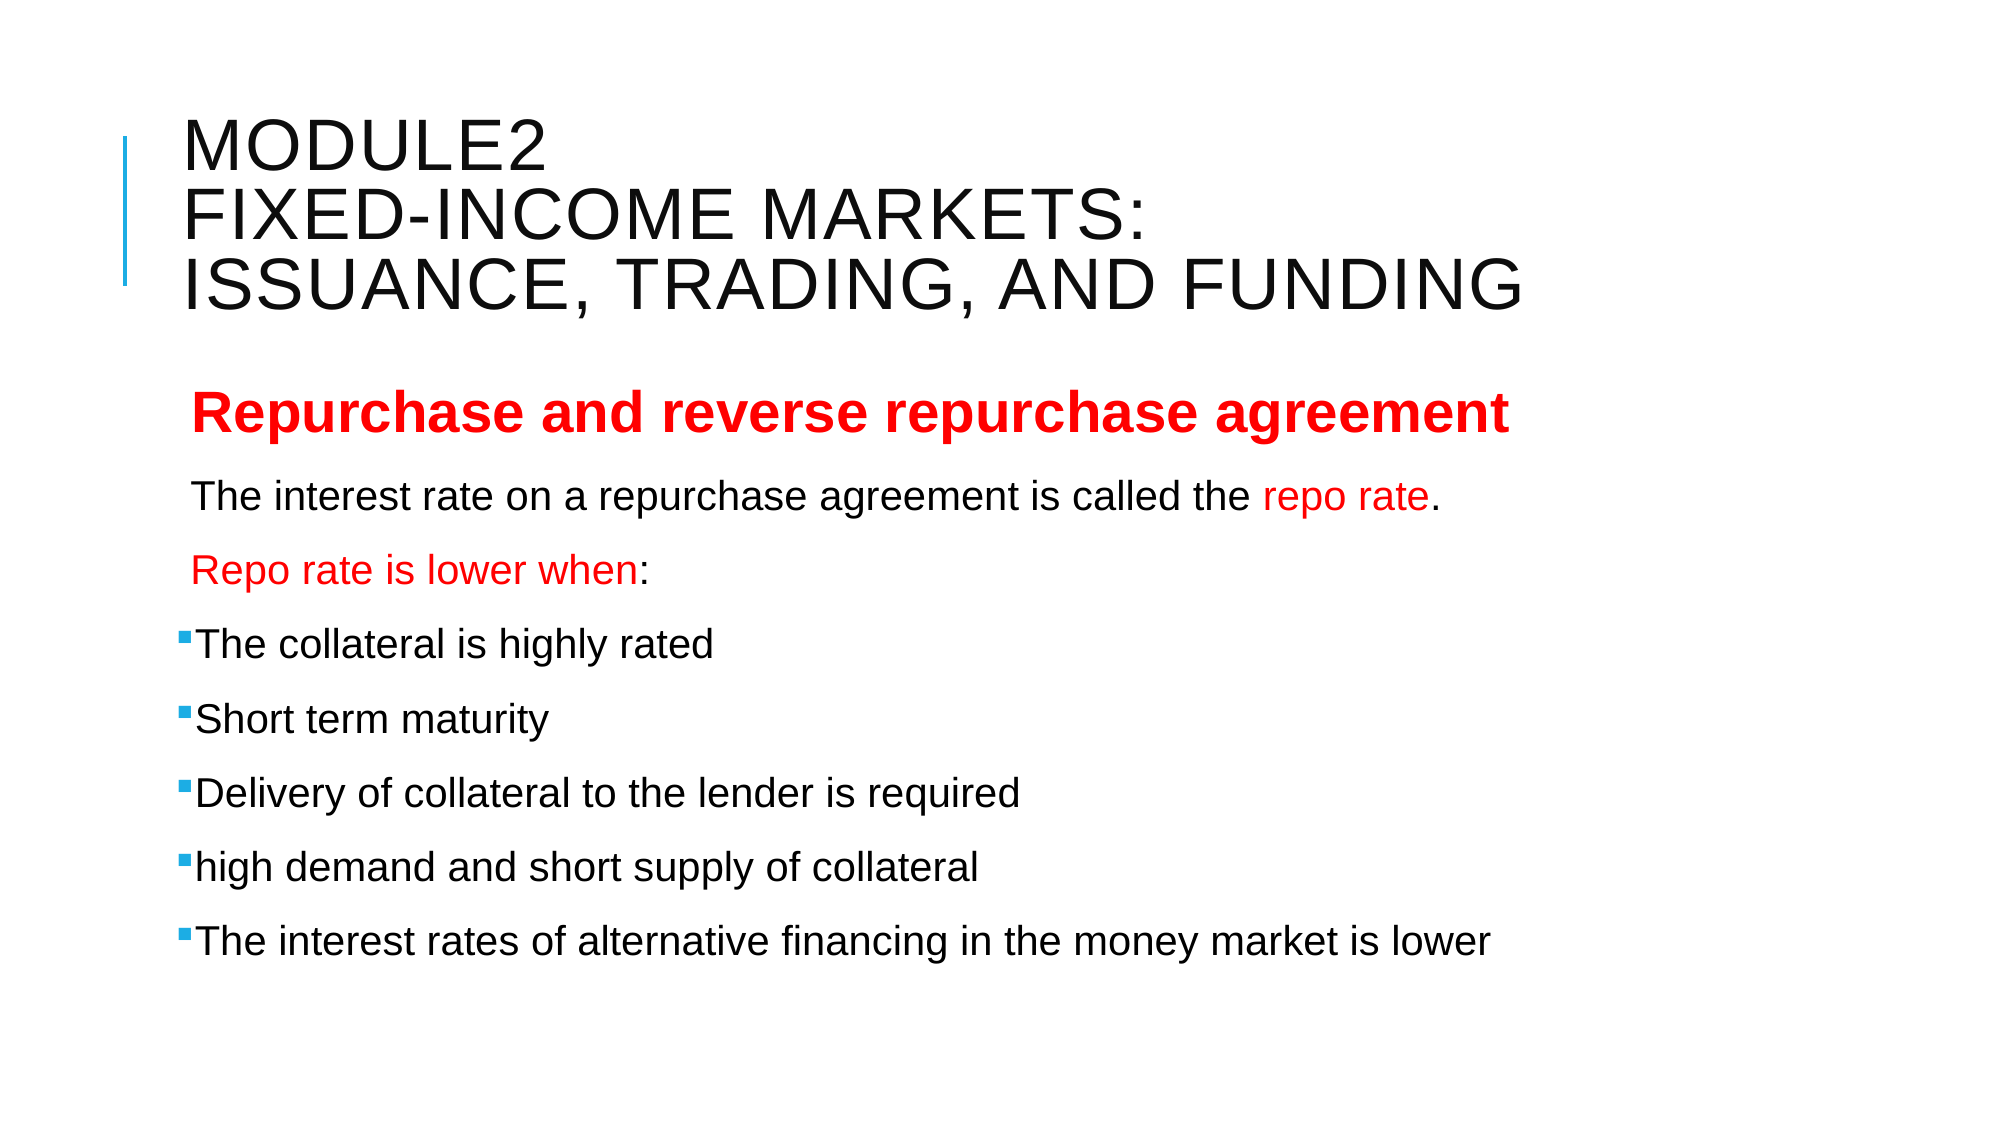

# Module2 Fixed-Income markets: issuance, trading, and funding
Repurchase and reverse repurchase agreement
The interest rate on a repurchase agreement is called the repo rate.
Repo rate is lower when:
The collateral is highly rated
Short term maturity
Delivery of collateral to the lender is required
high demand and short supply of collateral
The interest rates of alternative financing in the money market is lower